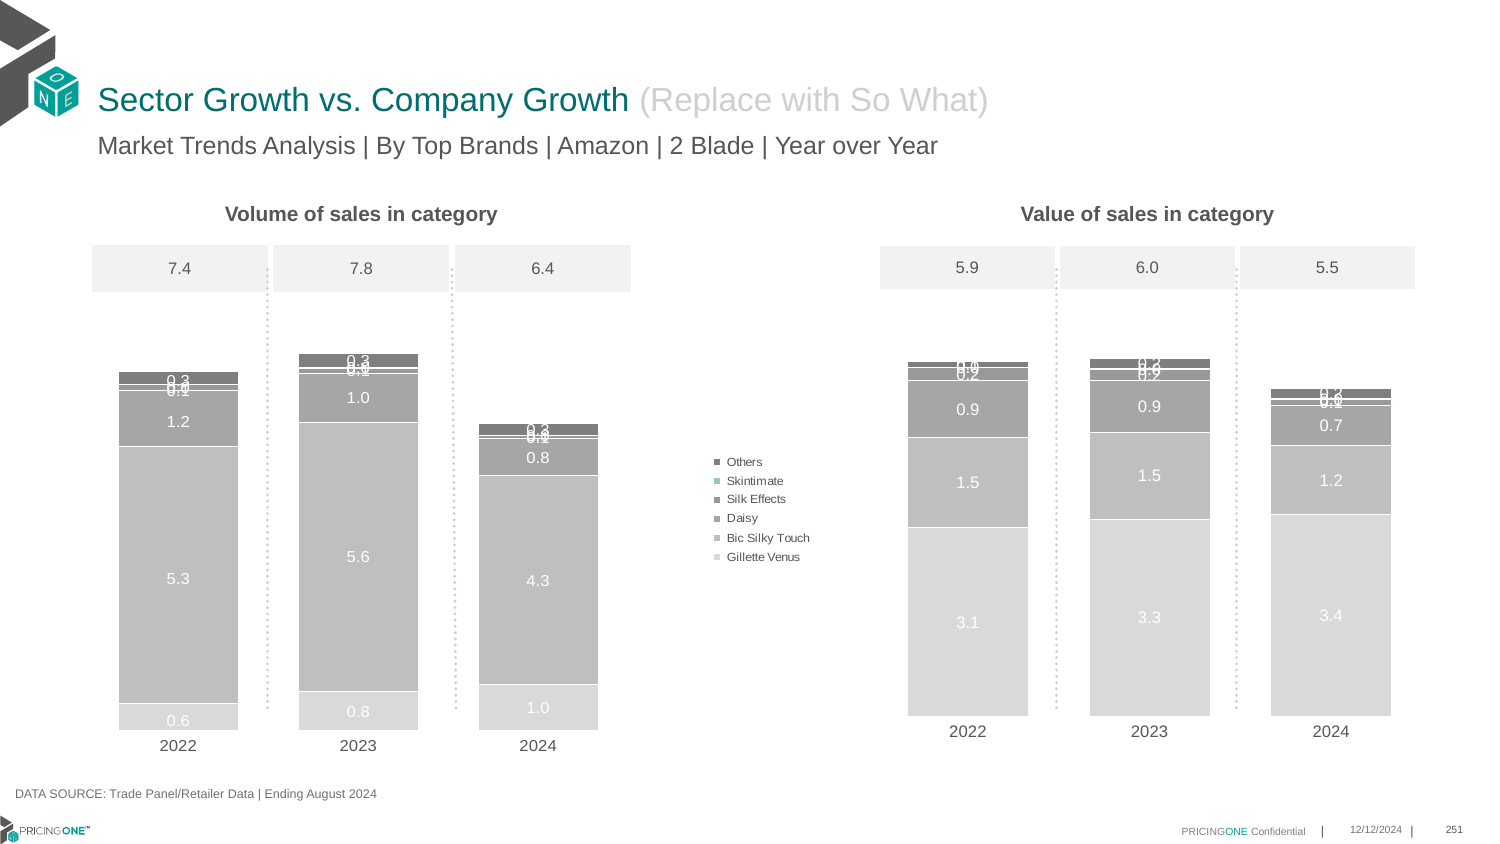

# Sector Growth vs. Company Growth (Replace with So What)
Market Trends Analysis | By Top Brands | Amazon | 2 Blade | Year over Year
| Value of sales in category |  |  |
| --- | --- | --- |
| 5.9 | 6.0 | 5.5 |
| Volume of sales in category |  |  |
| --- | --- | --- |
| 7.4 | 7.8 | 6.4 |

### Chart

| Category | Gillette Venus | Bic Silky Touch | Daisy | Silk Effects | Skintimate | Others |
|---|---|---|---|---|---|---|
| 2022 | 3.147124 | 1.513003 | 0.942238 | 0.223126 | 0.004219 | 0.099764 |
| 2023 | 3.292975 | 1.454243 | 0.863827 | 0.186641 | 0.016635 | 0.160816 |
| 2024 | 3.363223 | 1.15981 | 0.665026 | 0.107985 | 0.007982 | 0.175619 |

### Chart

| Category | Gillette Venus | Bic Silky Touch | Daisy | Silk Effects | Skintimate | Others |
|---|---|---|---|---|---|---|
| 2022 | 0.560073 | 5.3302 | 1.176254 | 0.119319 | 0.003095 | 0.259125 |
| 2023 | 0.814589 | 5.584507 | 1.018009 | 0.101609 | 0.023666 | 0.289592 |
| 2024 | 0.965117 | 4.326363 | 0.77299 | 0.057191 | 0.00854 | 0.252457 |
DATA SOURCE: Trade Panel/Retailer Data | Ending August 2024

12/12/2024
251